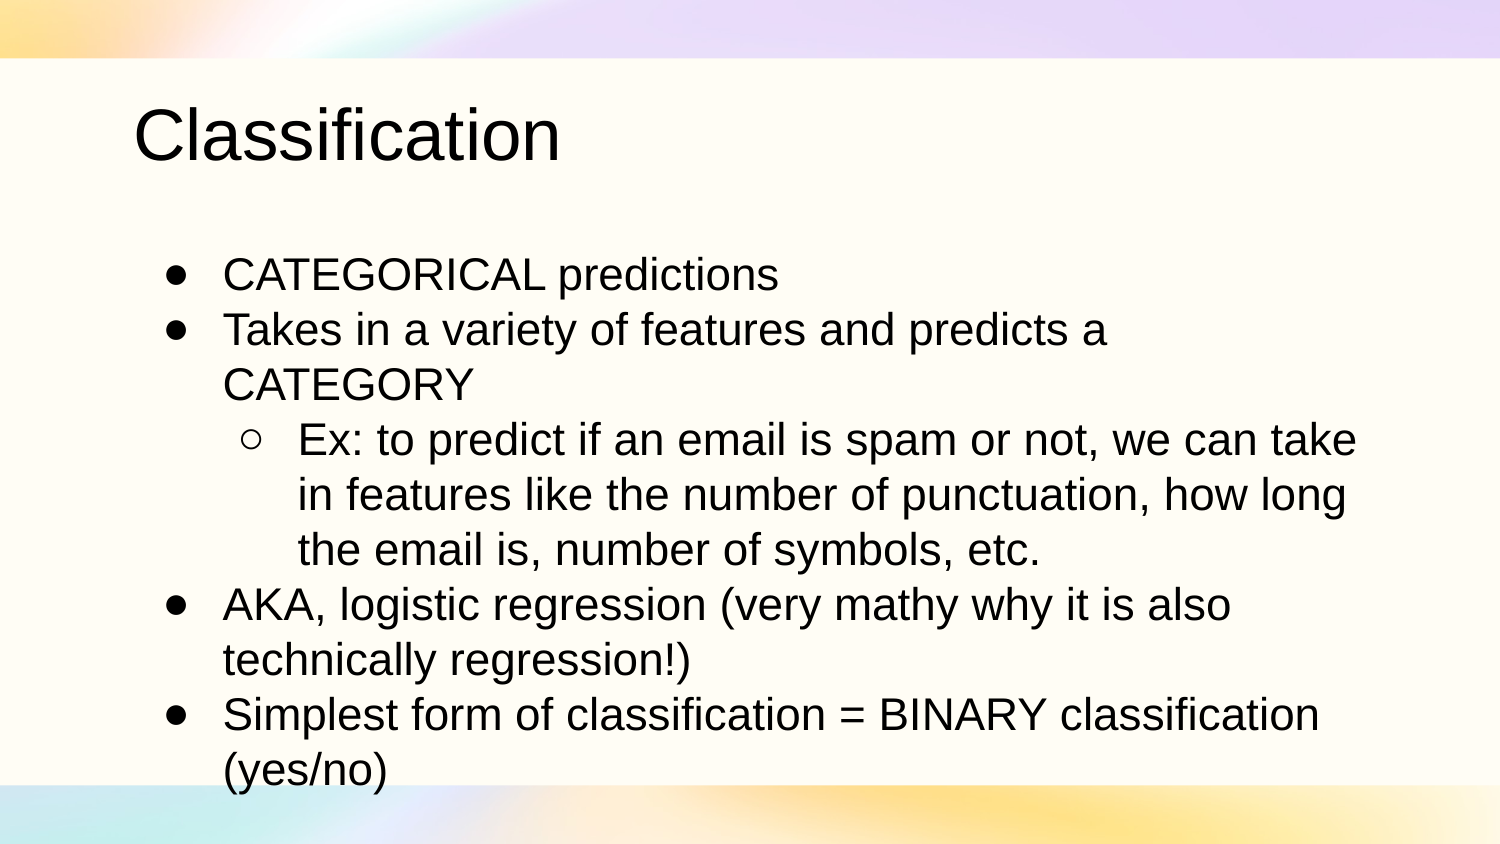

# Classification
CATEGORICAL predictions
Takes in a variety of features and predicts a CATEGORY
Ex: to predict if an email is spam or not, we can take in features like the number of punctuation, how long the email is, number of symbols, etc.
AKA, logistic regression (very mathy why it is also technically regression!)
Simplest form of classification = BINARY classification (yes/no)